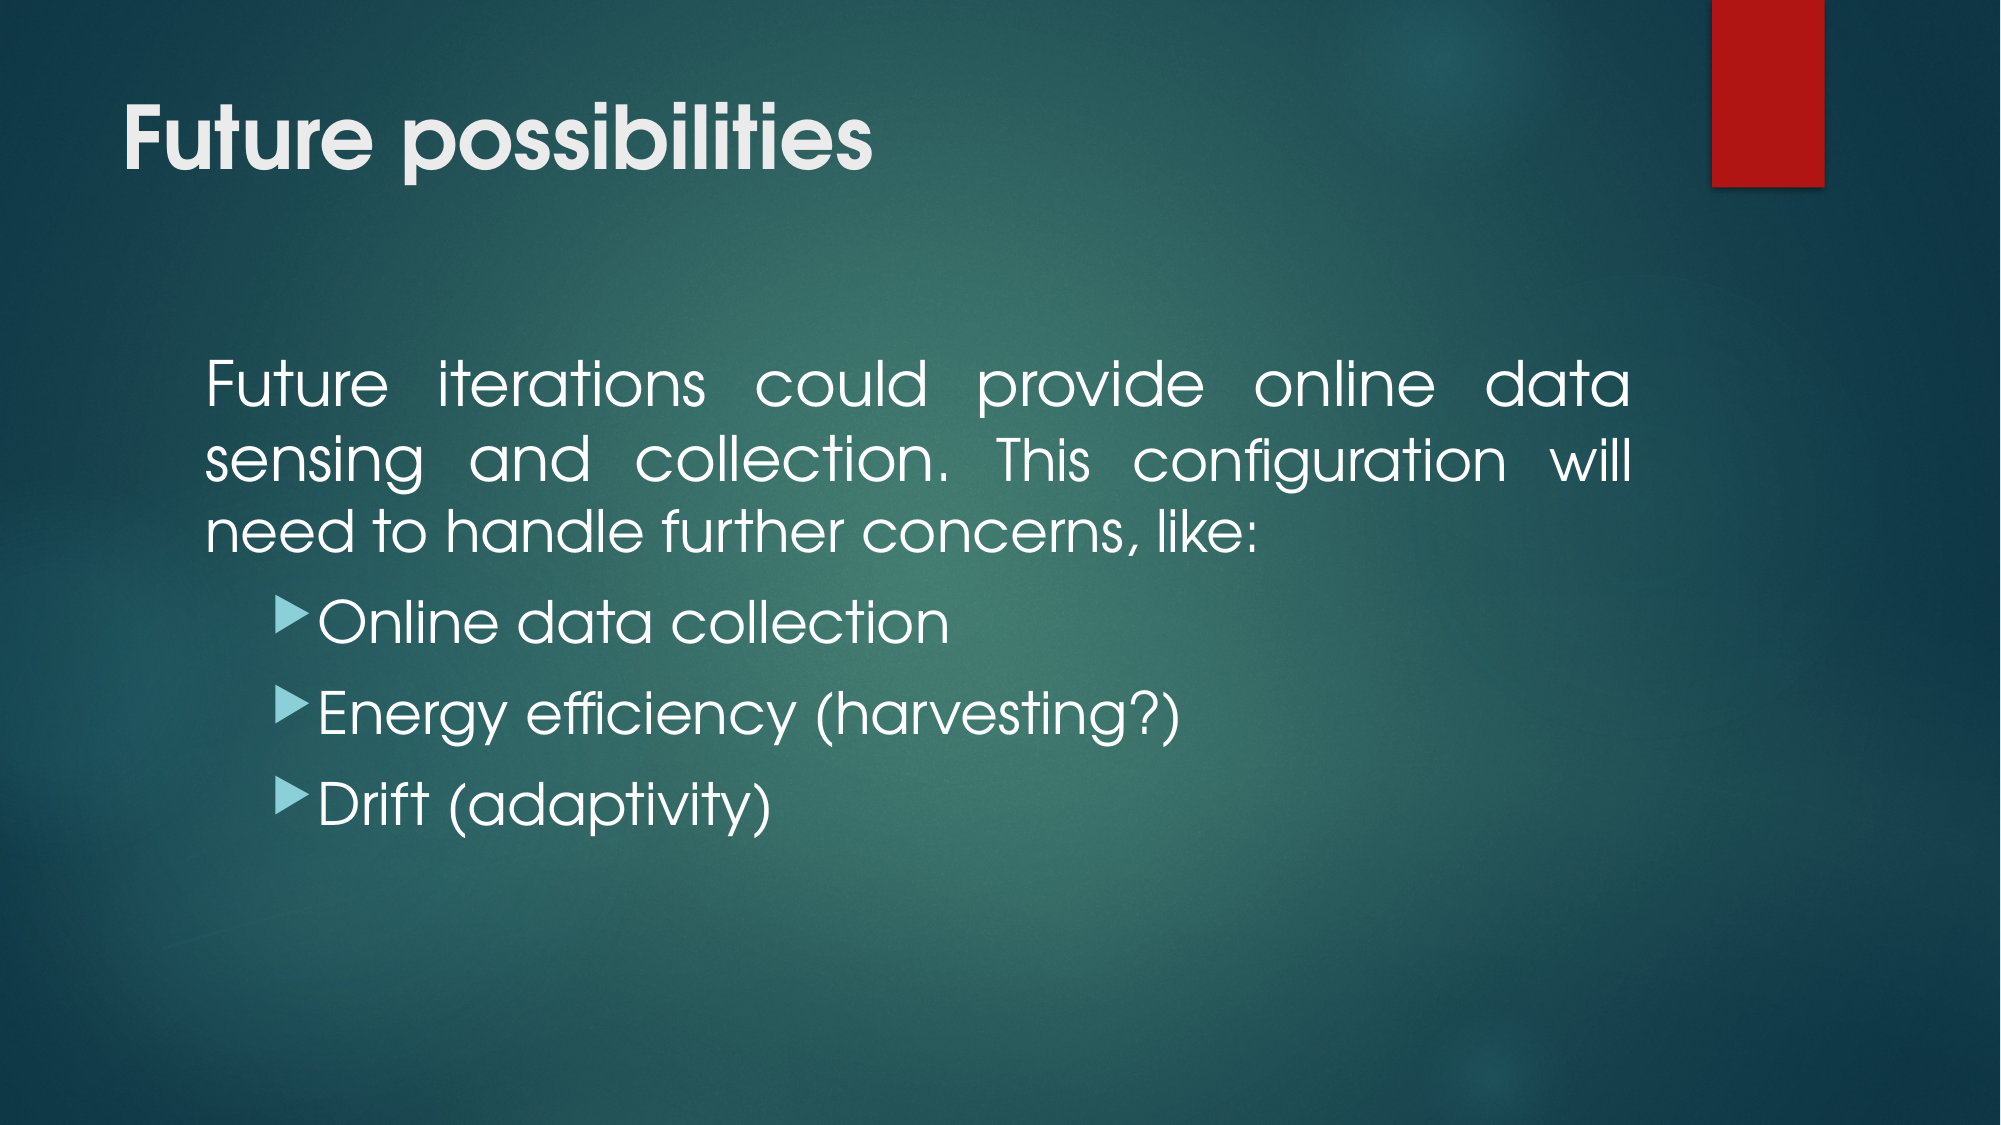

# Future possibilities
Future iterations could provide online data sensing and collection. This configuration will need to handle further concerns, like:
Online data collection
Energy efficiency (harvesting?)
Drift (adaptivity)